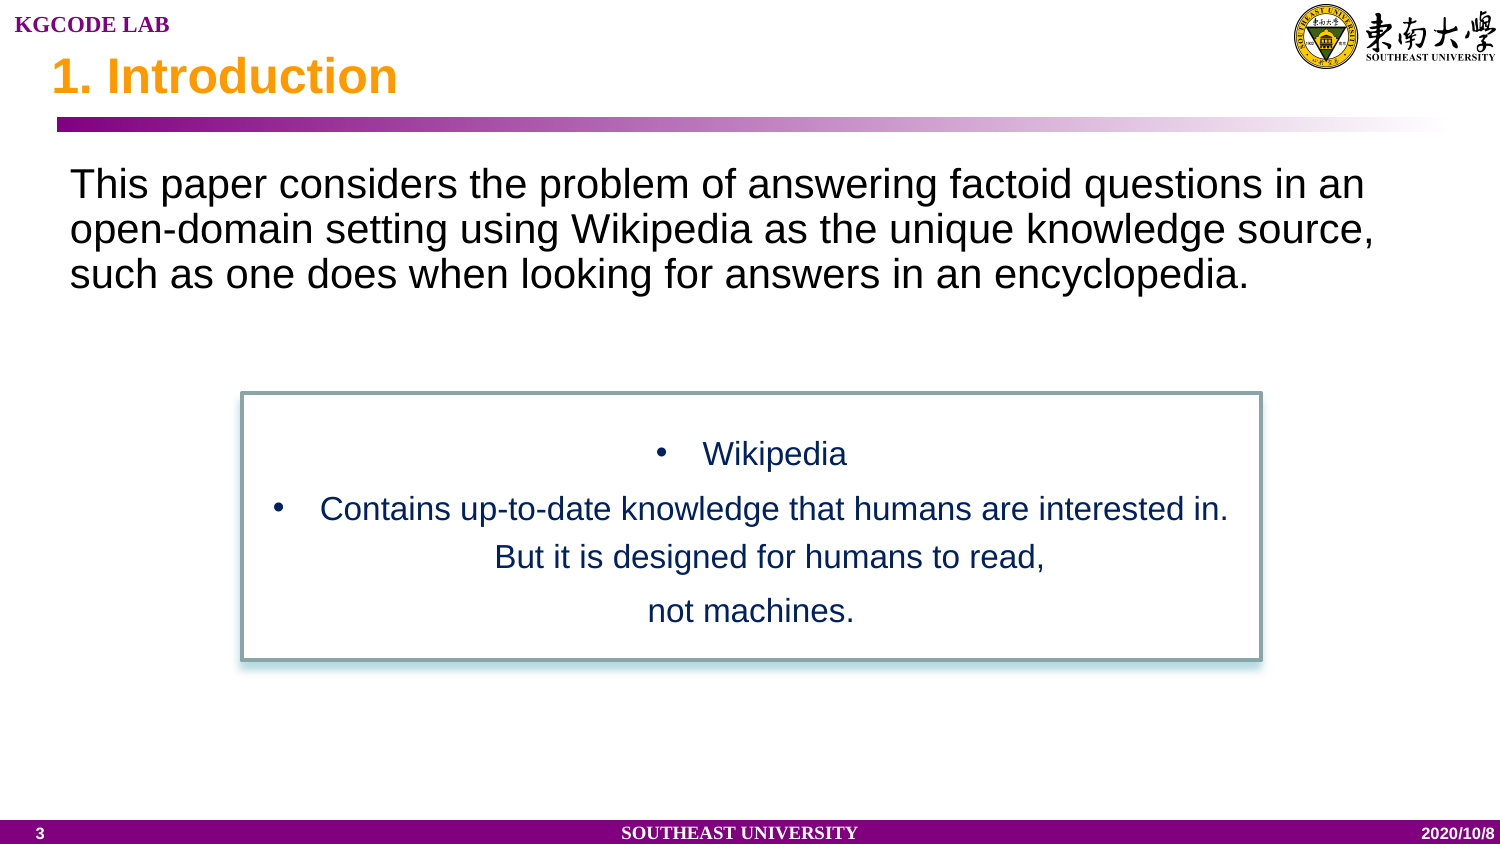

1. Introduction

This paper considers the problem of answering factoid questions in an open-domain setting using Wikipedia as the unique knowledge source, such as one does when looking for answers in an encyclopedia.
Knowledge Base
Easier for computers to process but too sparsely populated for open-domain QA.
Example: Freebase、DB-Pedia
Wikipedia
Contains up-to-date knowledge that humans are interested in. But it is designed for humans to read,
not machines.